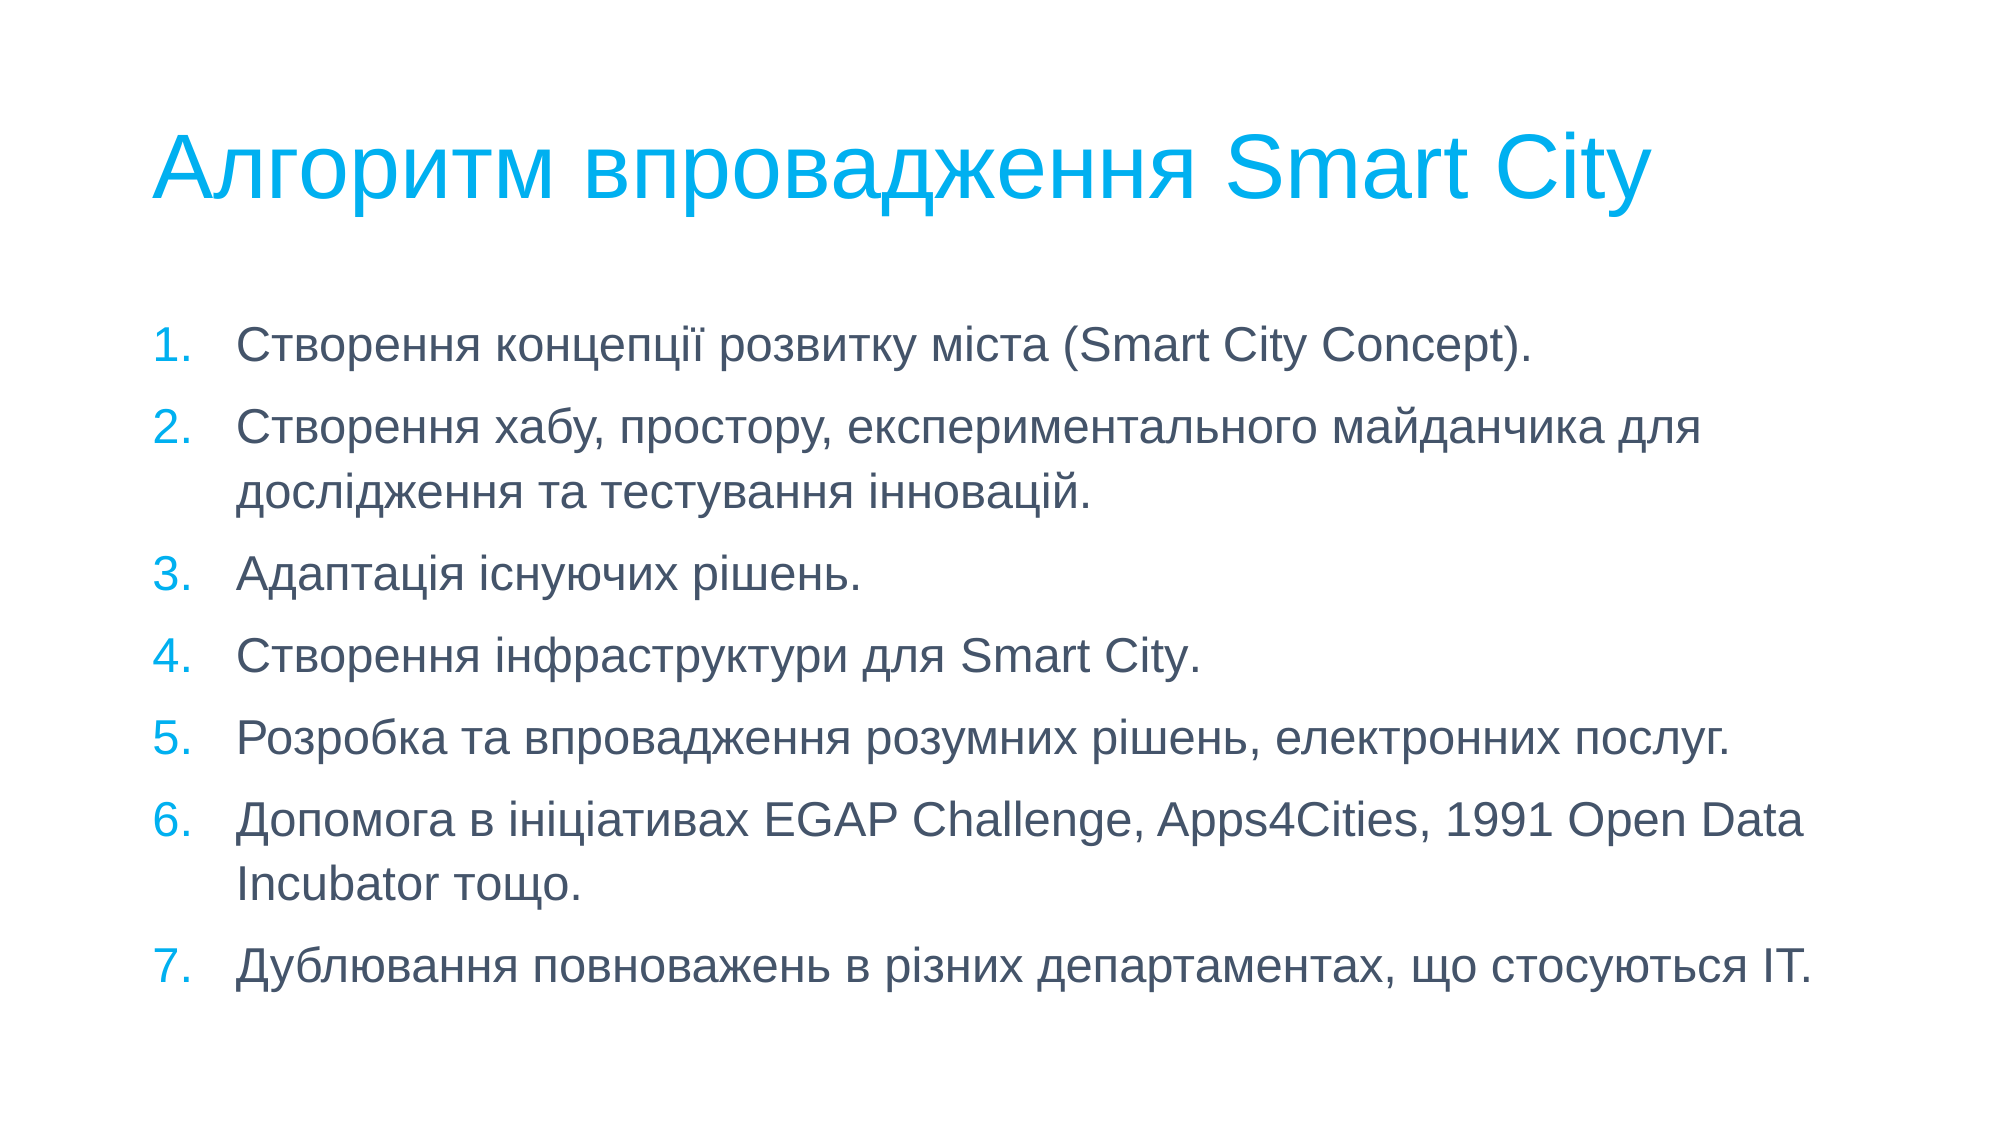

# Алгоритм впровадження Smart City
Створення концепції розвитку міста (Smart City Concept).
Створення хабу, простору, експериментального майданчика для дослідження та тестування інновацій.
Адаптація існуючих рішень.
Створення інфраструктури для Smart City.
Розробка та впровадження розумних рішень, електронних послуг.
Допомога в ініціативах EGAP Challenge, Apps4Cities, 1991 Open Data Incubator тощо.
Дублювання повноважень в різних департаментах, що стосуються ІТ.